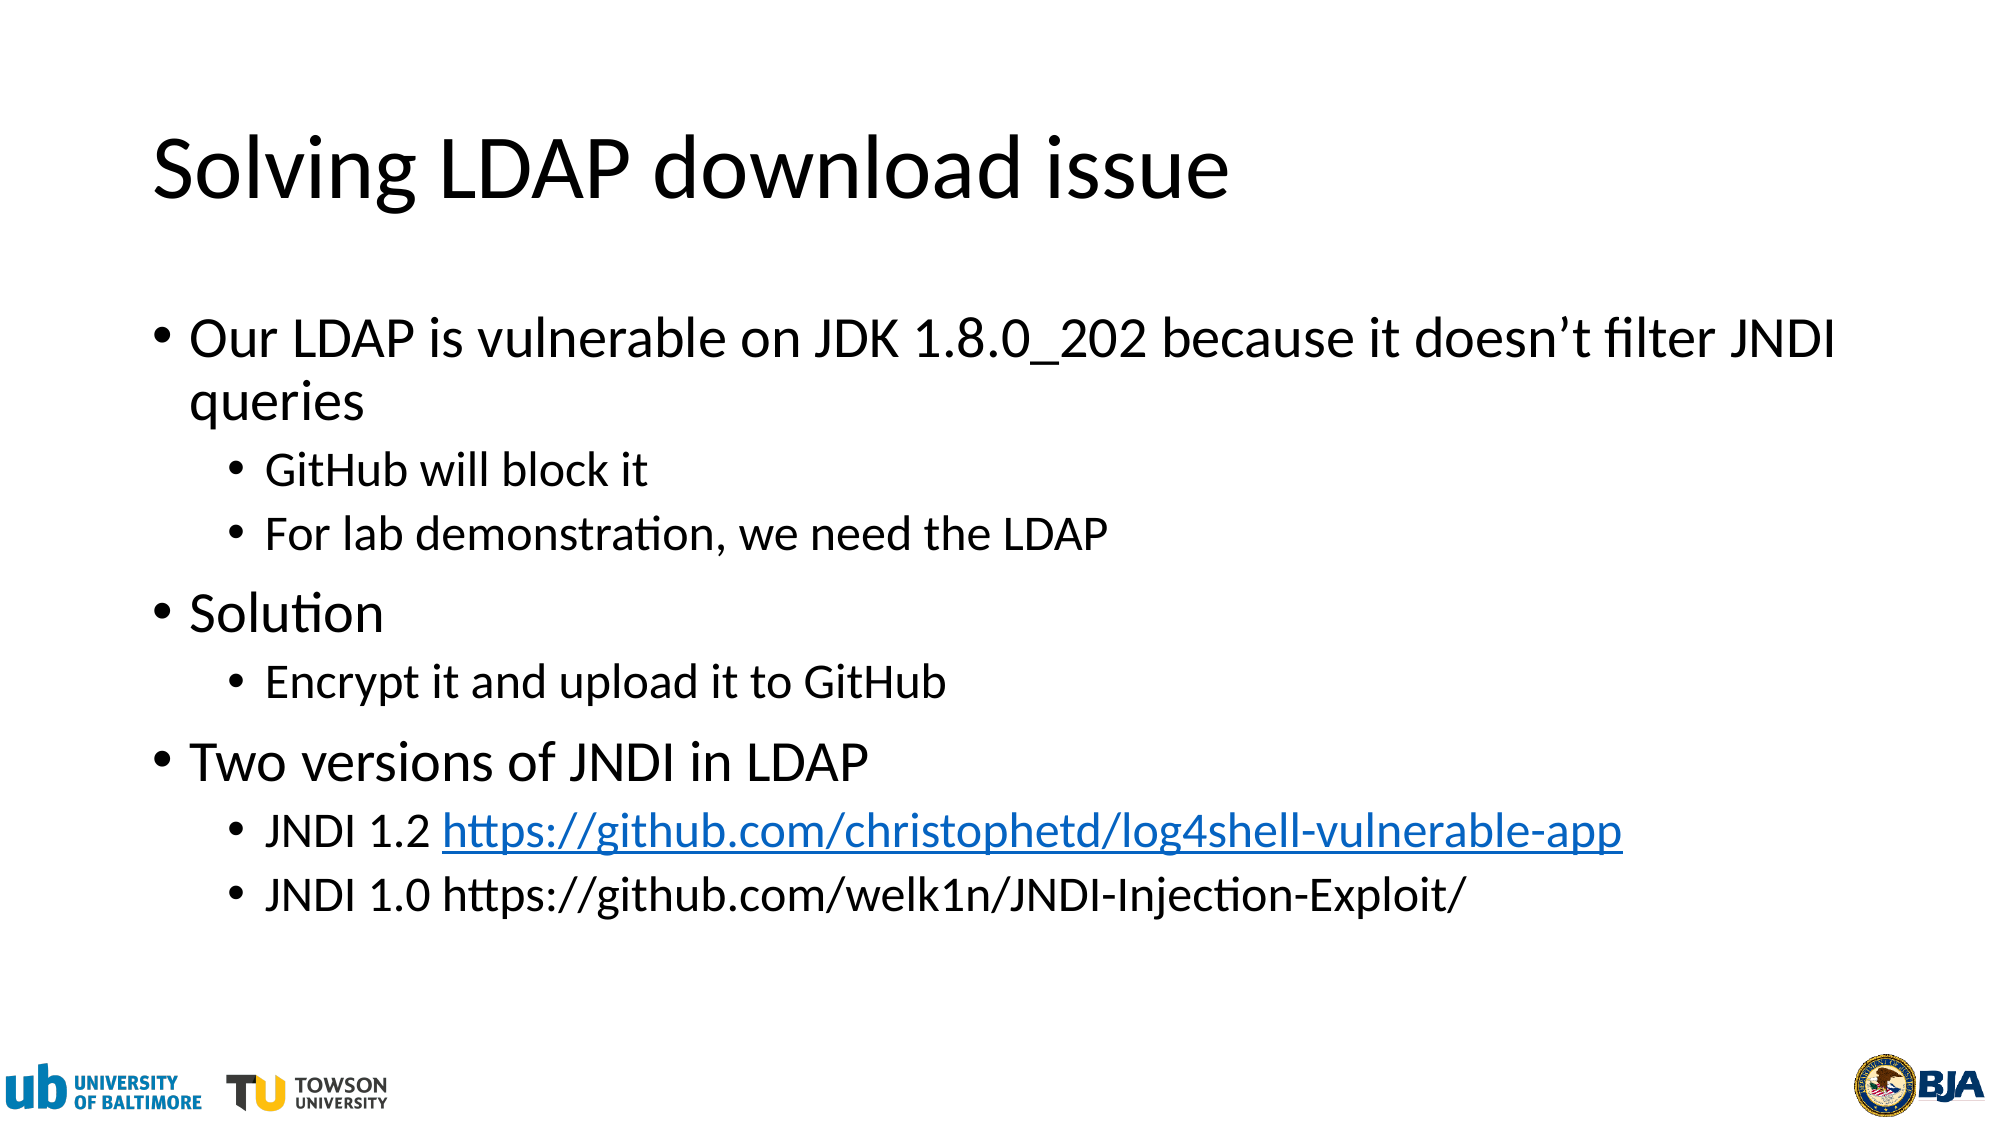

# Solving LDAP download issue
Our LDAP is vulnerable on JDK 1.8.0_202 because it doesn’t filter JNDI queries
GitHub will block it
For lab demonstration, we need the LDAP
Solution
Encrypt it and upload it to GitHub
Two versions of JNDI in LDAP
JNDI 1.2 https://github.com/christophetd/log4shell-vulnerable-app
JNDI 1.0 https://github.com/welk1n/JNDI-Injection-Exploit/